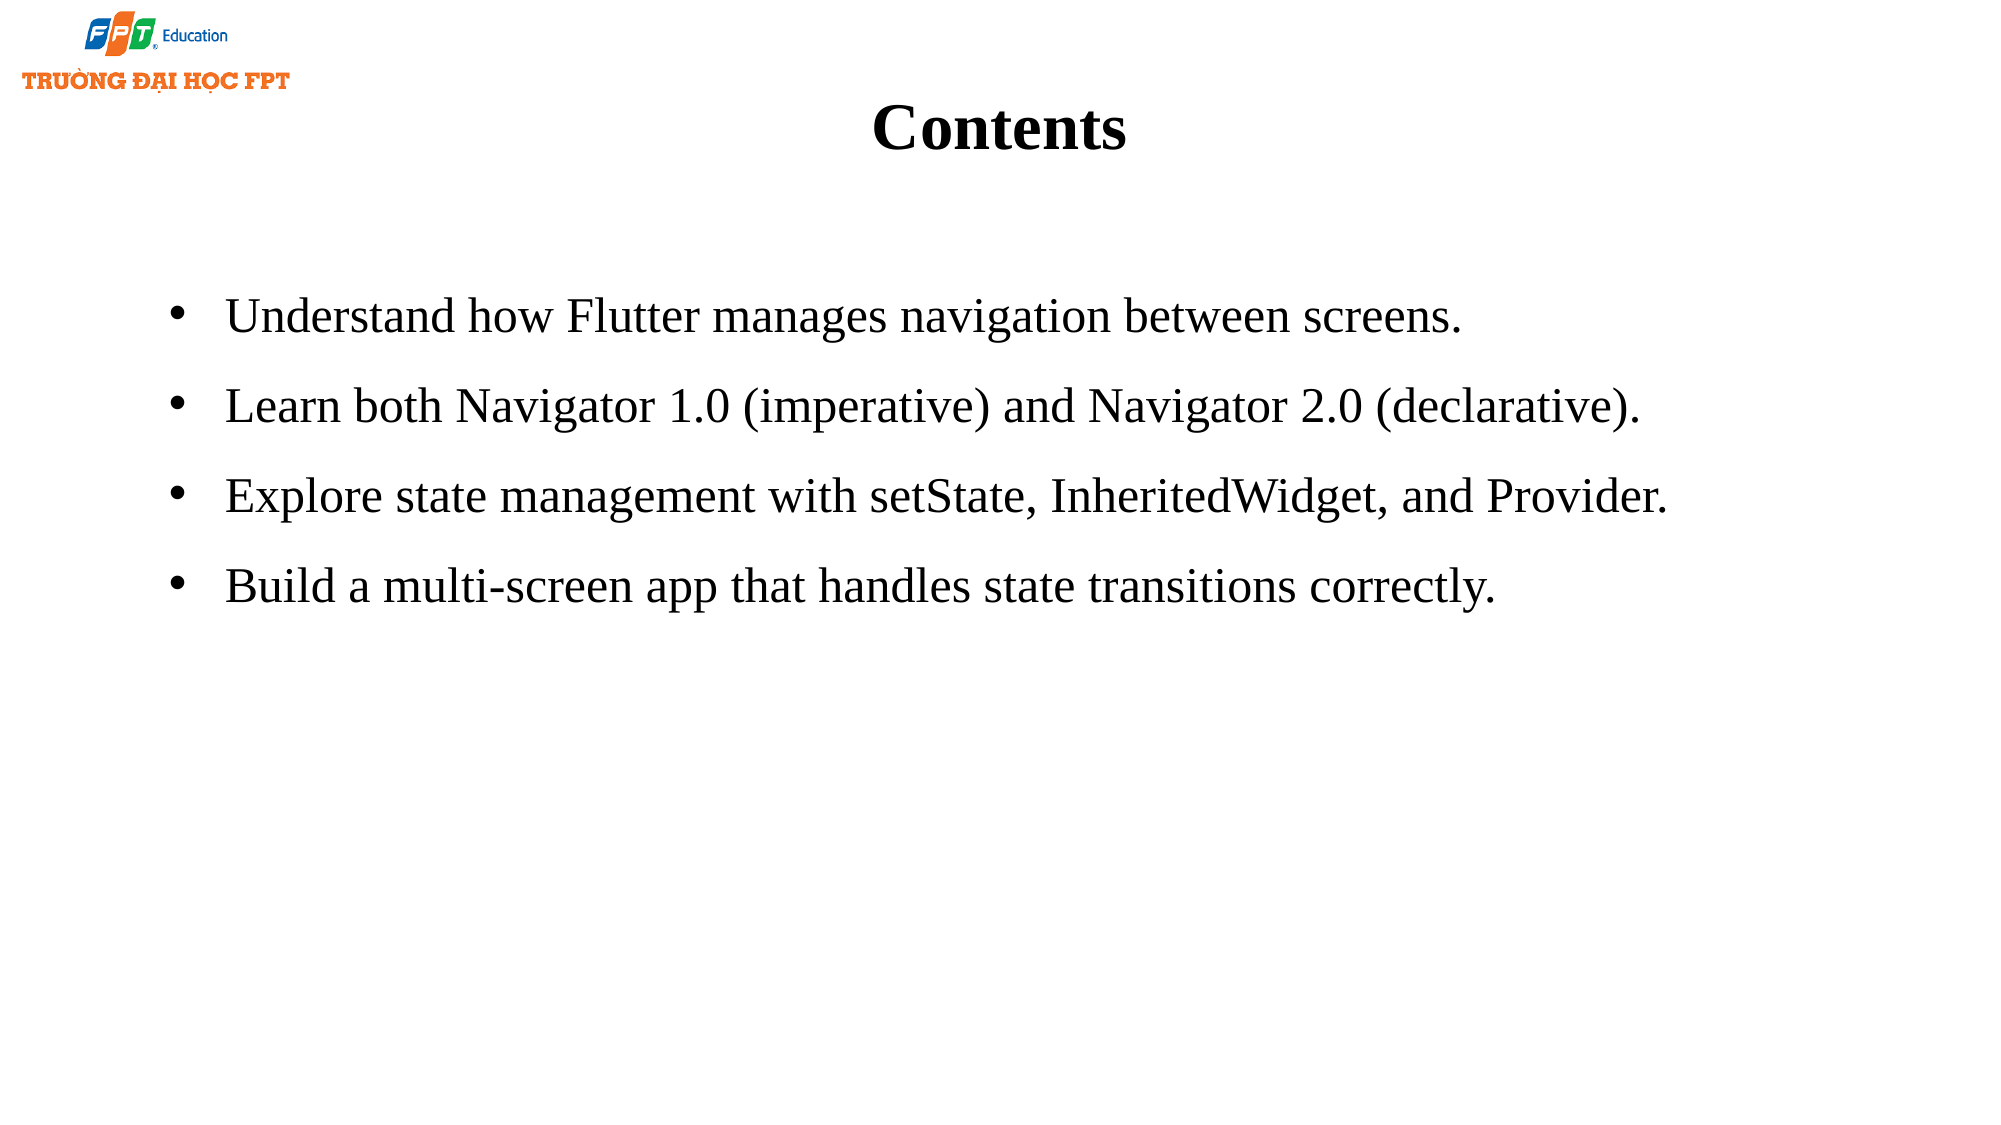

# Contents

Understand how Flutter manages navigation between screens.
Learn both Navigator 1.0 (imperative) and Navigator 2.0 (declarative).
Explore state management with setState, InheritedWidget, and Provider.
Build a multi-screen app that handles state transitions correctly.